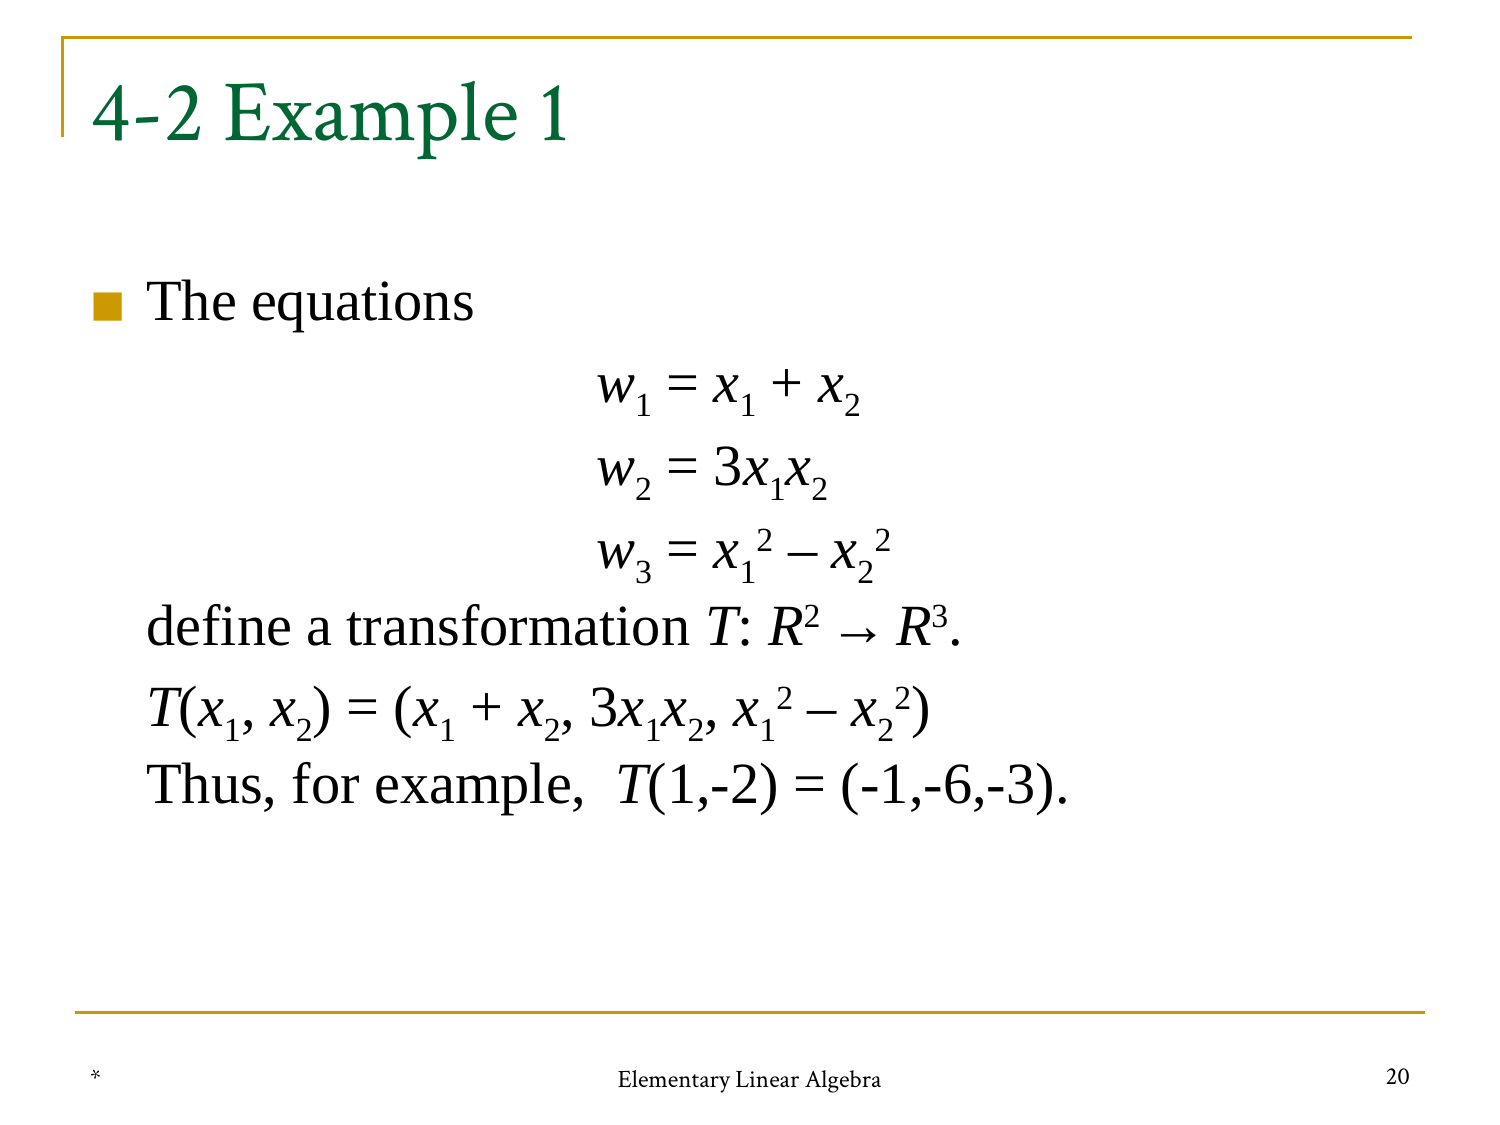

# 4-2 Example 1
The equations
				w1 = x1 + x2
				w2 = 3x1x2
				w3 = x12 – x22
	define a transformation T: R2 → R3.
	T(x1, x2) = (x1 + x2, 3x1x2, x12 – x22)
	Thus, for example,  T(1,-2) = (-1,-6,-3).

*
20
Elementary Linear Algebra